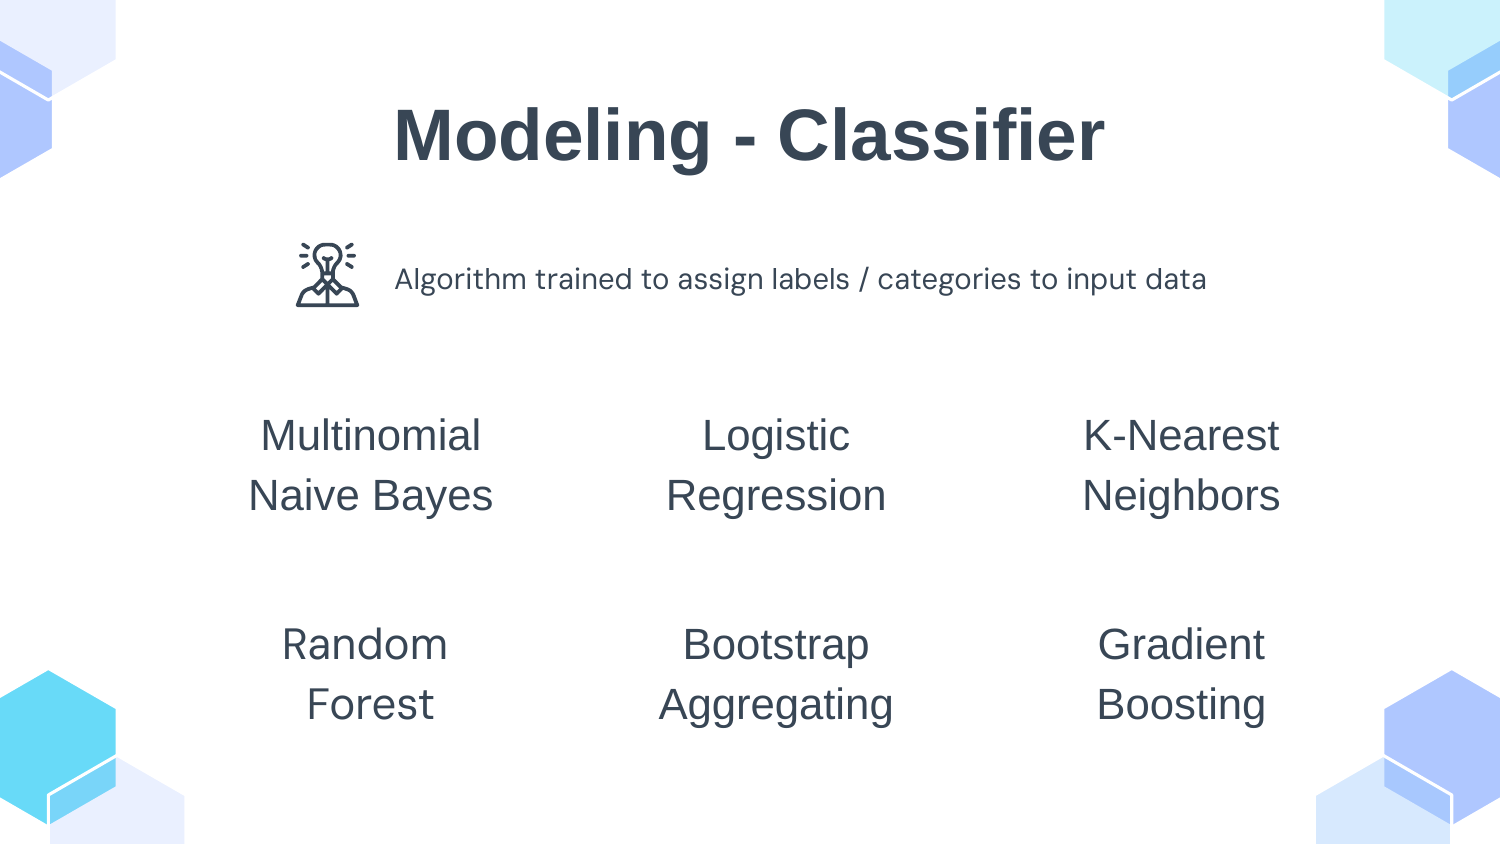

# Modeling - Classifier
Algorithm trained to assign labels / categories to input data

Multinomial Naive Bayes
Logistic Regression
K-Nearest Neighbors
Random
Forest
Bootstrap Aggregating
Gradient Boosting